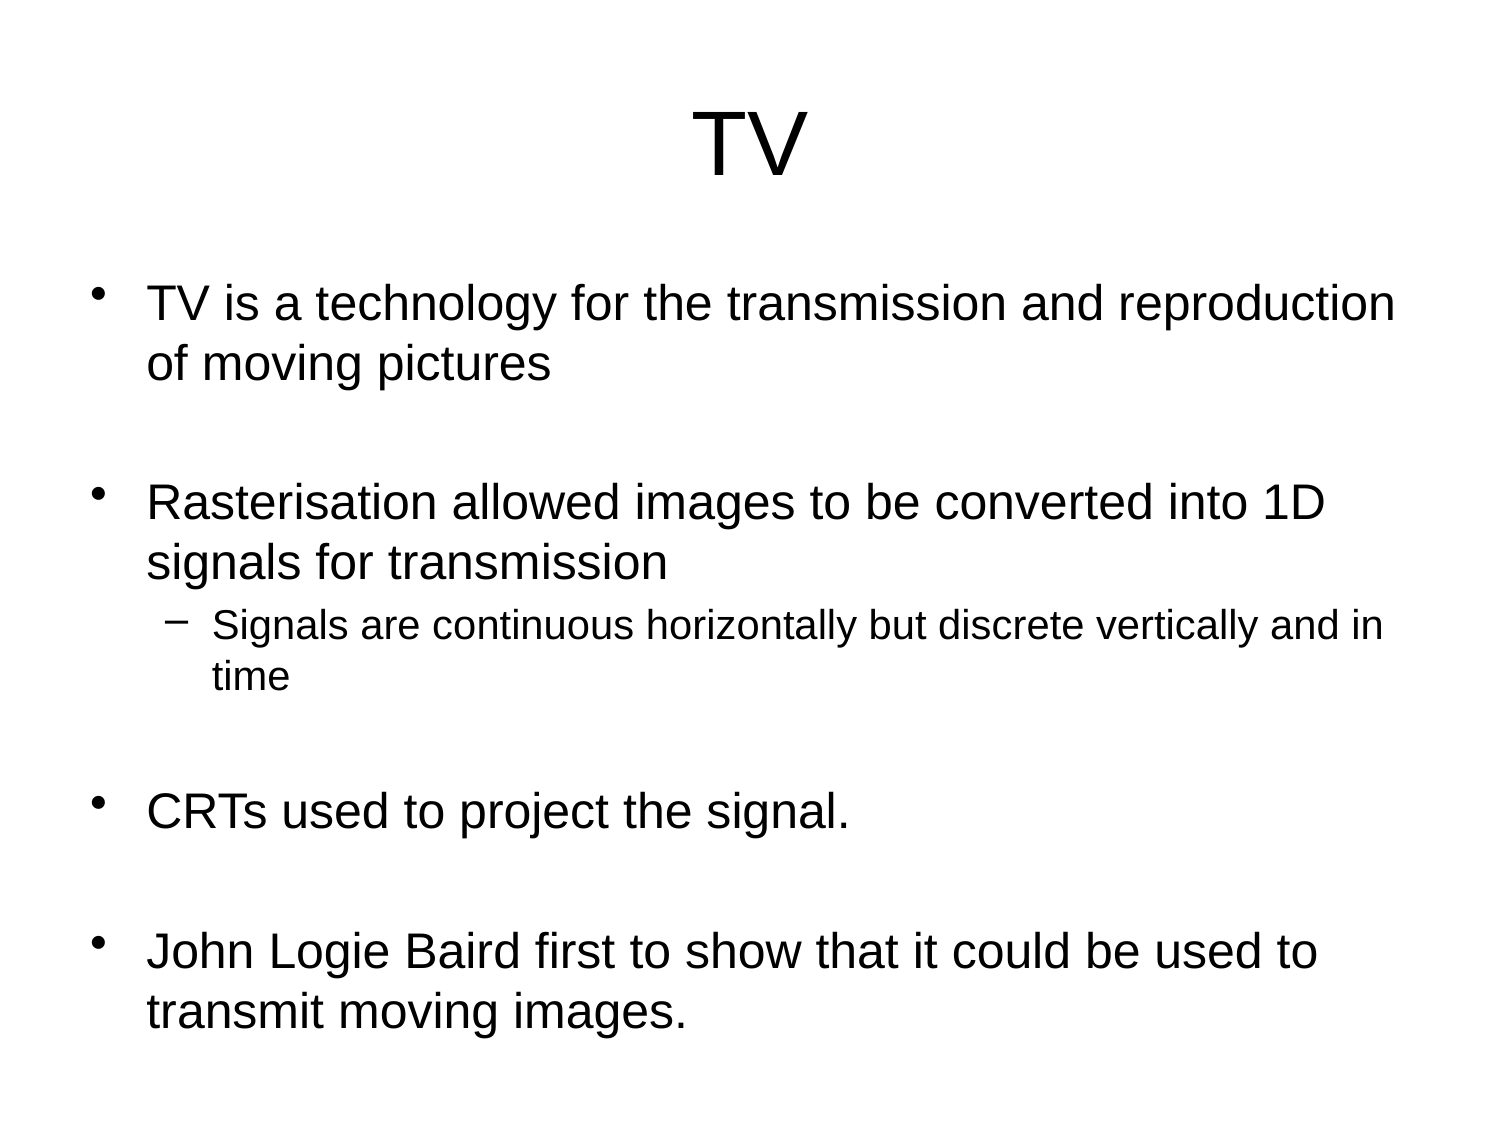

# TV
TV is a technology for the transmission and reproduction of moving pictures

Rasterisation allowed images to be converted into 1D signals for transmission
Signals are continuous horizontally but discrete vertically and in time

CRTs used to project the signal.

John Logie Baird first to show that it could be used to transmit moving images.